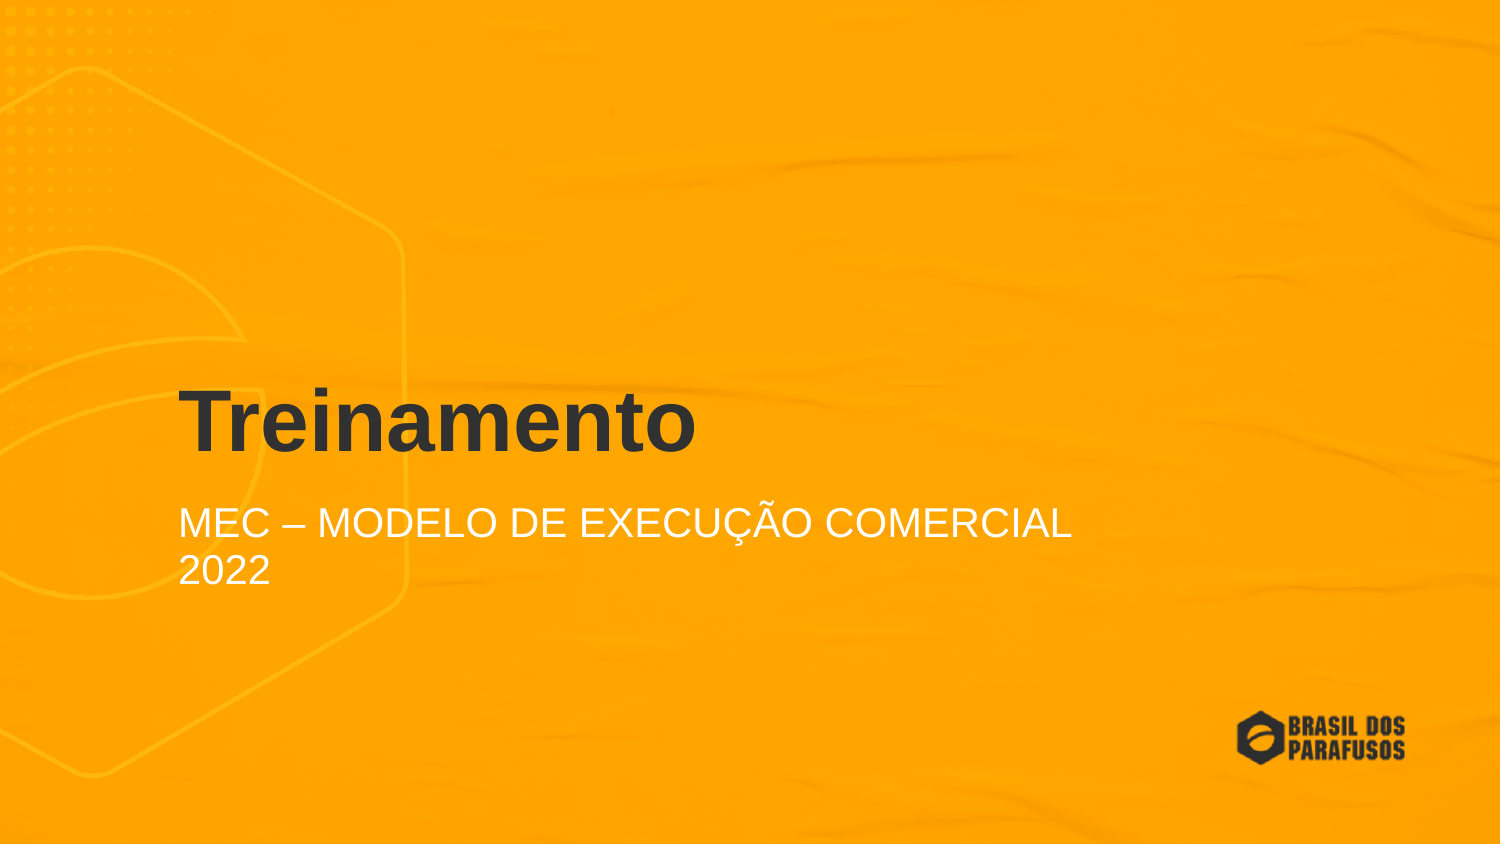

# Treinamento
MEC – MODELO DE EXECUÇÃO COMERCIAL
2022